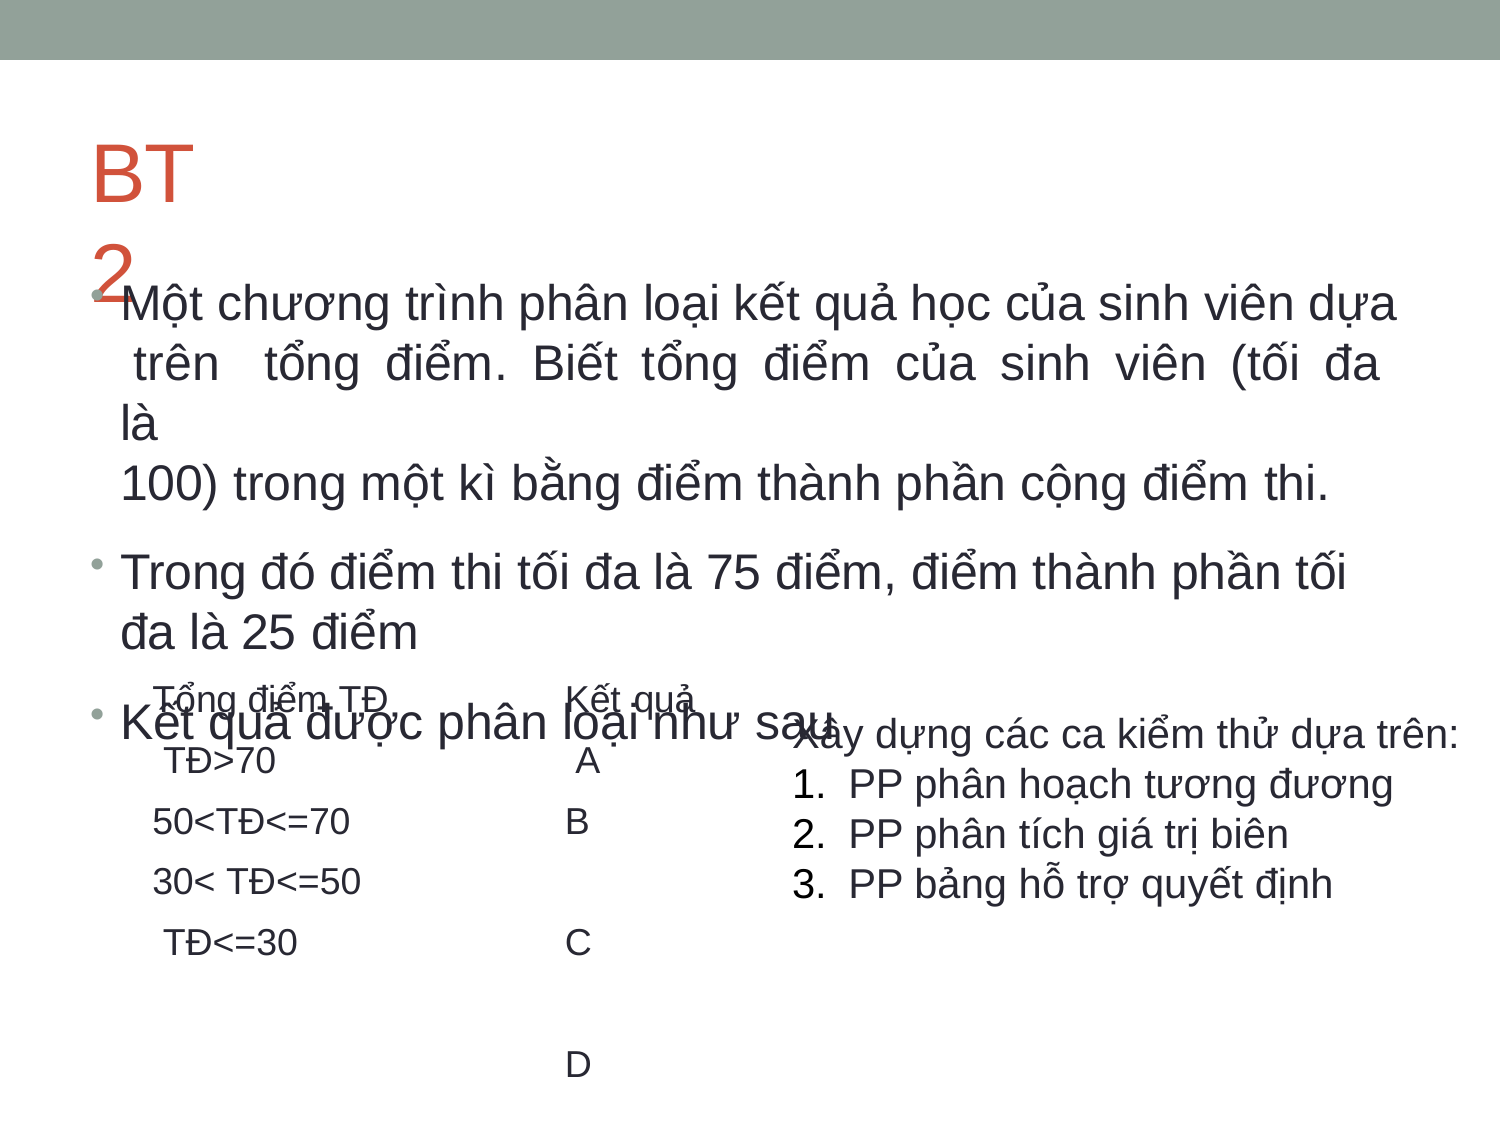

# BT 2
Một chương trình phân loại kết quả học của sinh viên dựa  trên	tổng	điểm.	Biết	tổng	điểm	của	sinh	viên	(tối	đa	là
100) trong một kì bằng điểm thành phần cộng điểm thi.
Trong đó điểm thi tối đa là 75 điểm, điểm thành phần tối  đa là 25 điểm
Kết quả được phân loại như sau
Tổng điểm TĐ  TĐ>70  50<TĐ<=70
30< TĐ<=50  TĐ<=30
Kết quả  A
B  C  D
Xây dựng các ca kiểm thử dựa trên:
PP phân hoạch tương đương
PP phân tích giá trị biên
PP bảng hỗ trợ quyết định